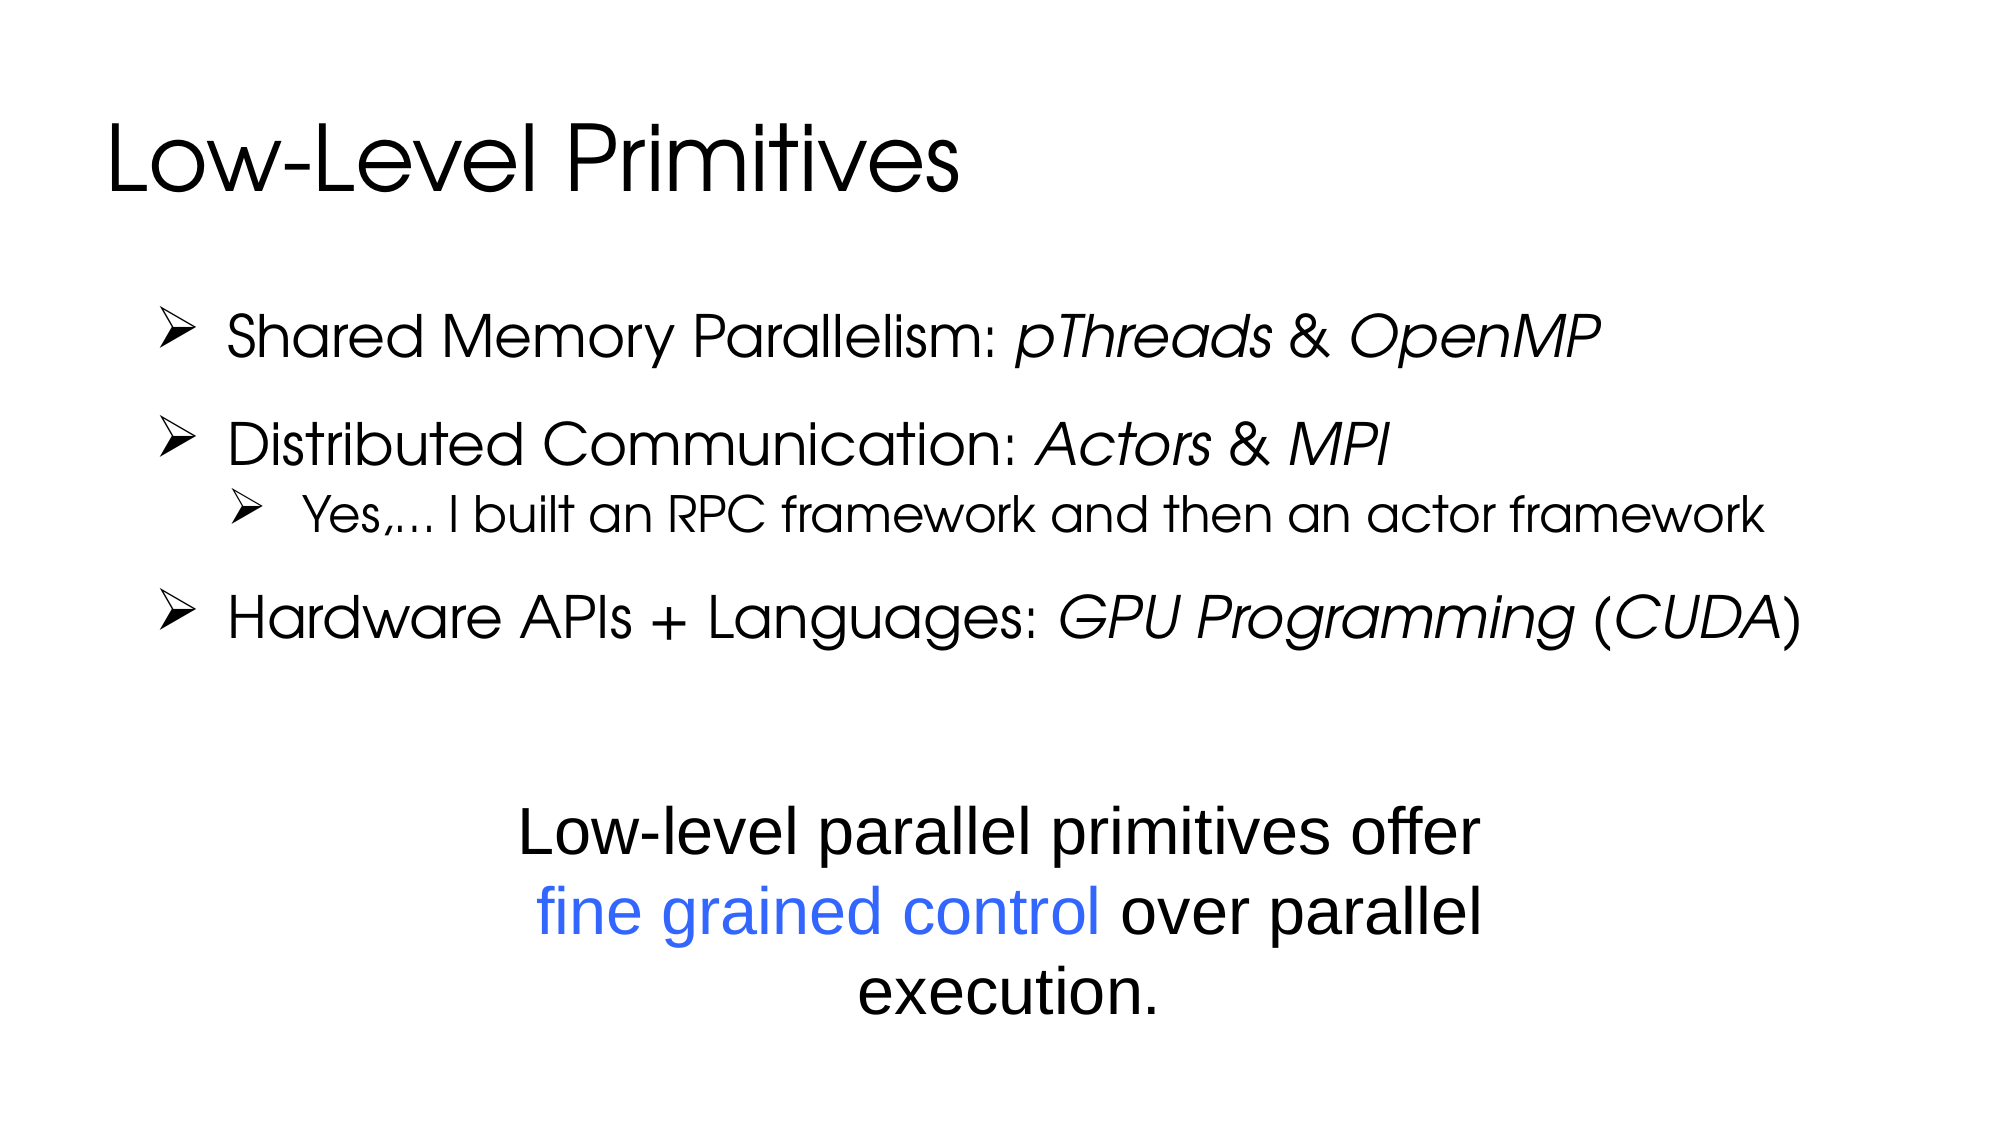

# Low-Level Primitives
Shared Memory Parallelism: pThreads & OpenMP
Distributed Communication: Actors & MPI
Yes,… I built an RPC framework and then an actor framework
Hardware APIs + Languages: GPU Programming (CUDA)
Low-level parallel primitives offer
fine grained control over parallel execution.